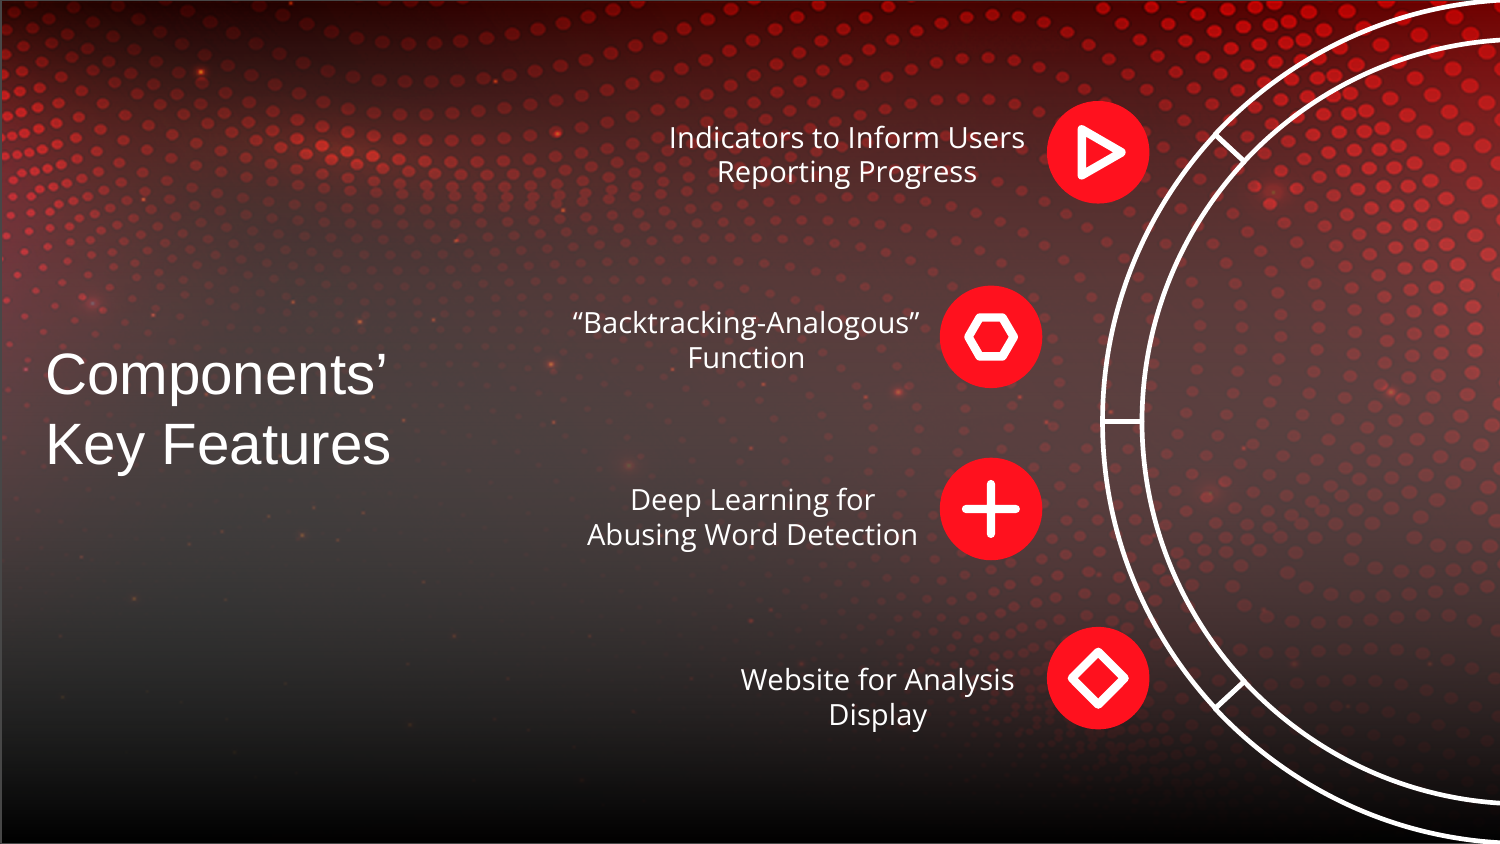

Indicators to Inform Users Reporting Progress

“Backtracking-Analogous” Function

# Components’ Key Features

Deep Learning for Abusing Word Detection

Website for Analysis Display